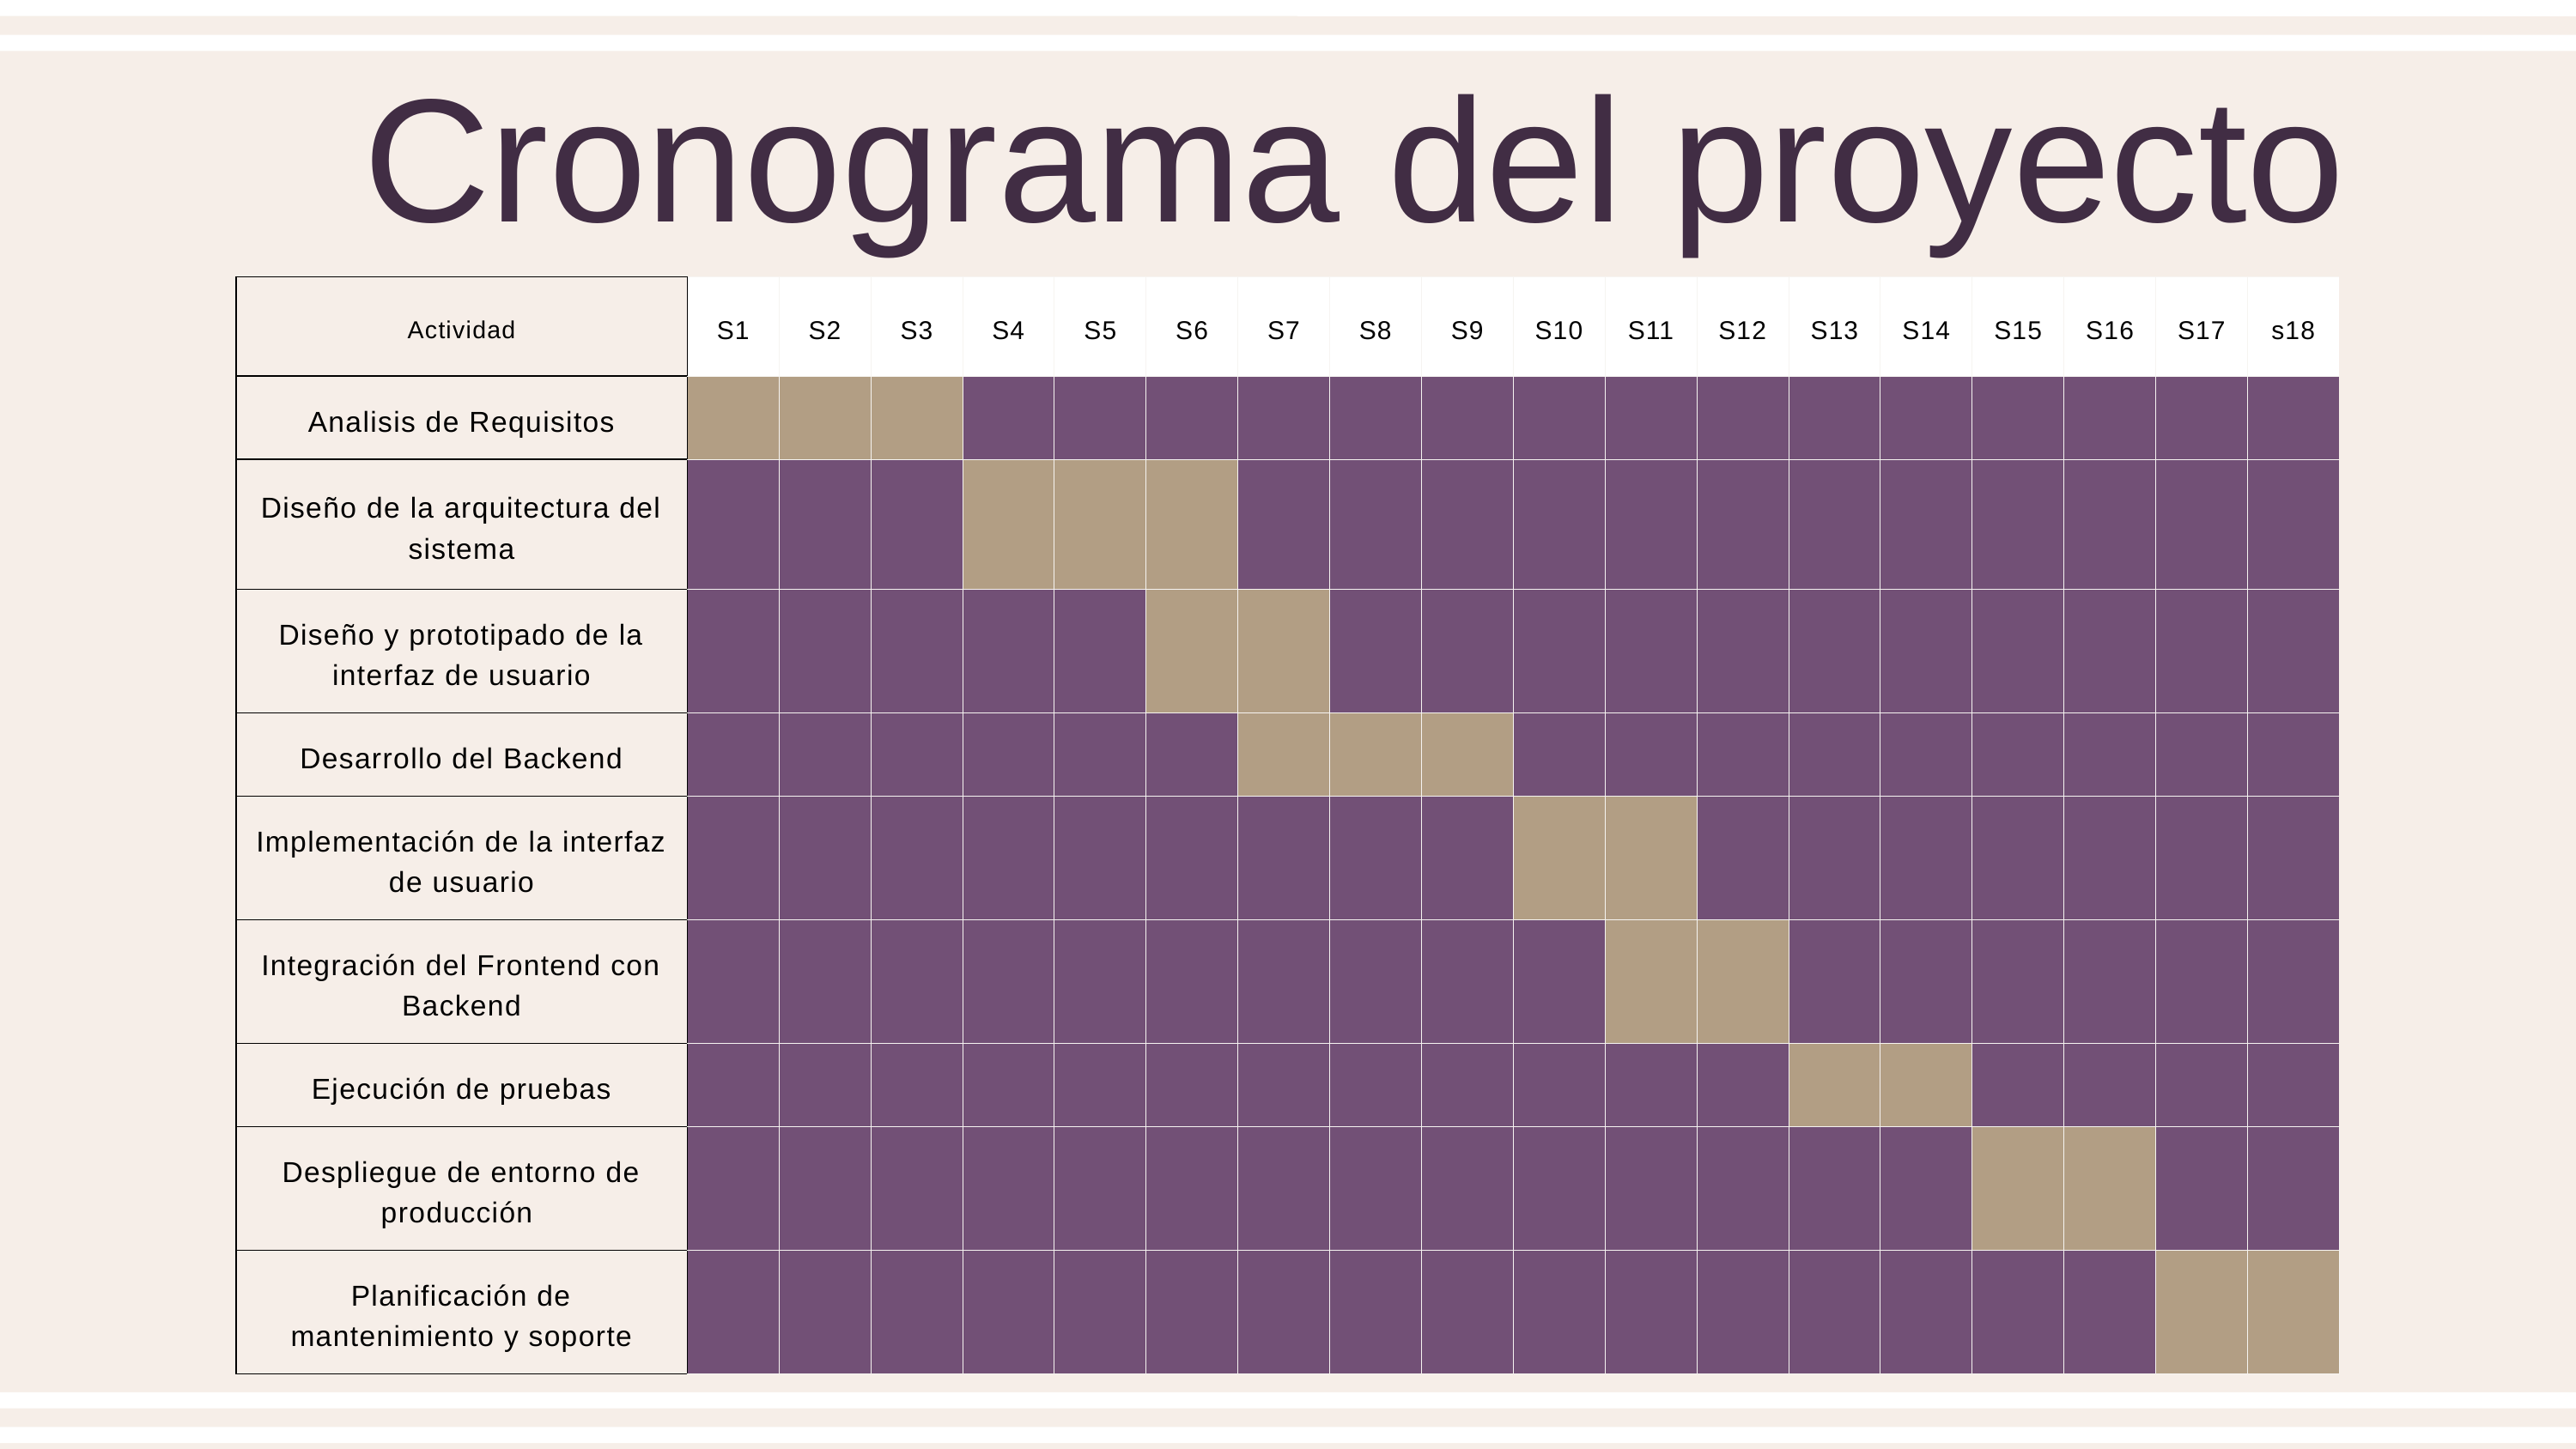

Cronograma del proyecto
| Actividad | S1 | S2 | S3 | S4 | S5 | S6 | S7 | S8 | S9 | S10 | S11 | S12 | S13 | S14 | S15 | S16 | S17 | s18 |
| --- | --- | --- | --- | --- | --- | --- | --- | --- | --- | --- | --- | --- | --- | --- | --- | --- | --- | --- |
| Analisis de Requisitos |  |  |  |  |  |  |  |  |  |  |  |  |  |  |  |  |  |  |
| Diseño de la arquitectura del sistema |  |  |  |  |  |  |  |  |  |  |  |  |  |  |  |  |  |  |
| Diseño y prototipado de la interfaz de usuario |  |  |  |  |  |  |  |  |  |  |  |  |  |  |  |  |  |  |
| Desarrollo del Backend |  |  |  |  |  |  |  |  |  |  |  |  |  |  |  |  |  |  |
| Implementación de la interfaz de usuario |  |  |  |  |  |  |  |  |  |  |  |  |  |  |  |  |  |  |
| Integración del Frontend con Backend |  |  |  |  |  |  |  |  |  |  |  |  |  |  |  |  |  |  |
| Ejecución de pruebas |  |  |  |  |  |  |  |  |  |  |  |  |  |  |  |  |  |  |
| Despliegue de entorno de producción |  |  |  |  |  |  |  |  |  |  |  |  |  |  |  |  |  |  |
| Planificación de mantenimiento y soporte |  |  |  |  |  |  |  |  |  |  |  |  |  |  |  |  |  |  |